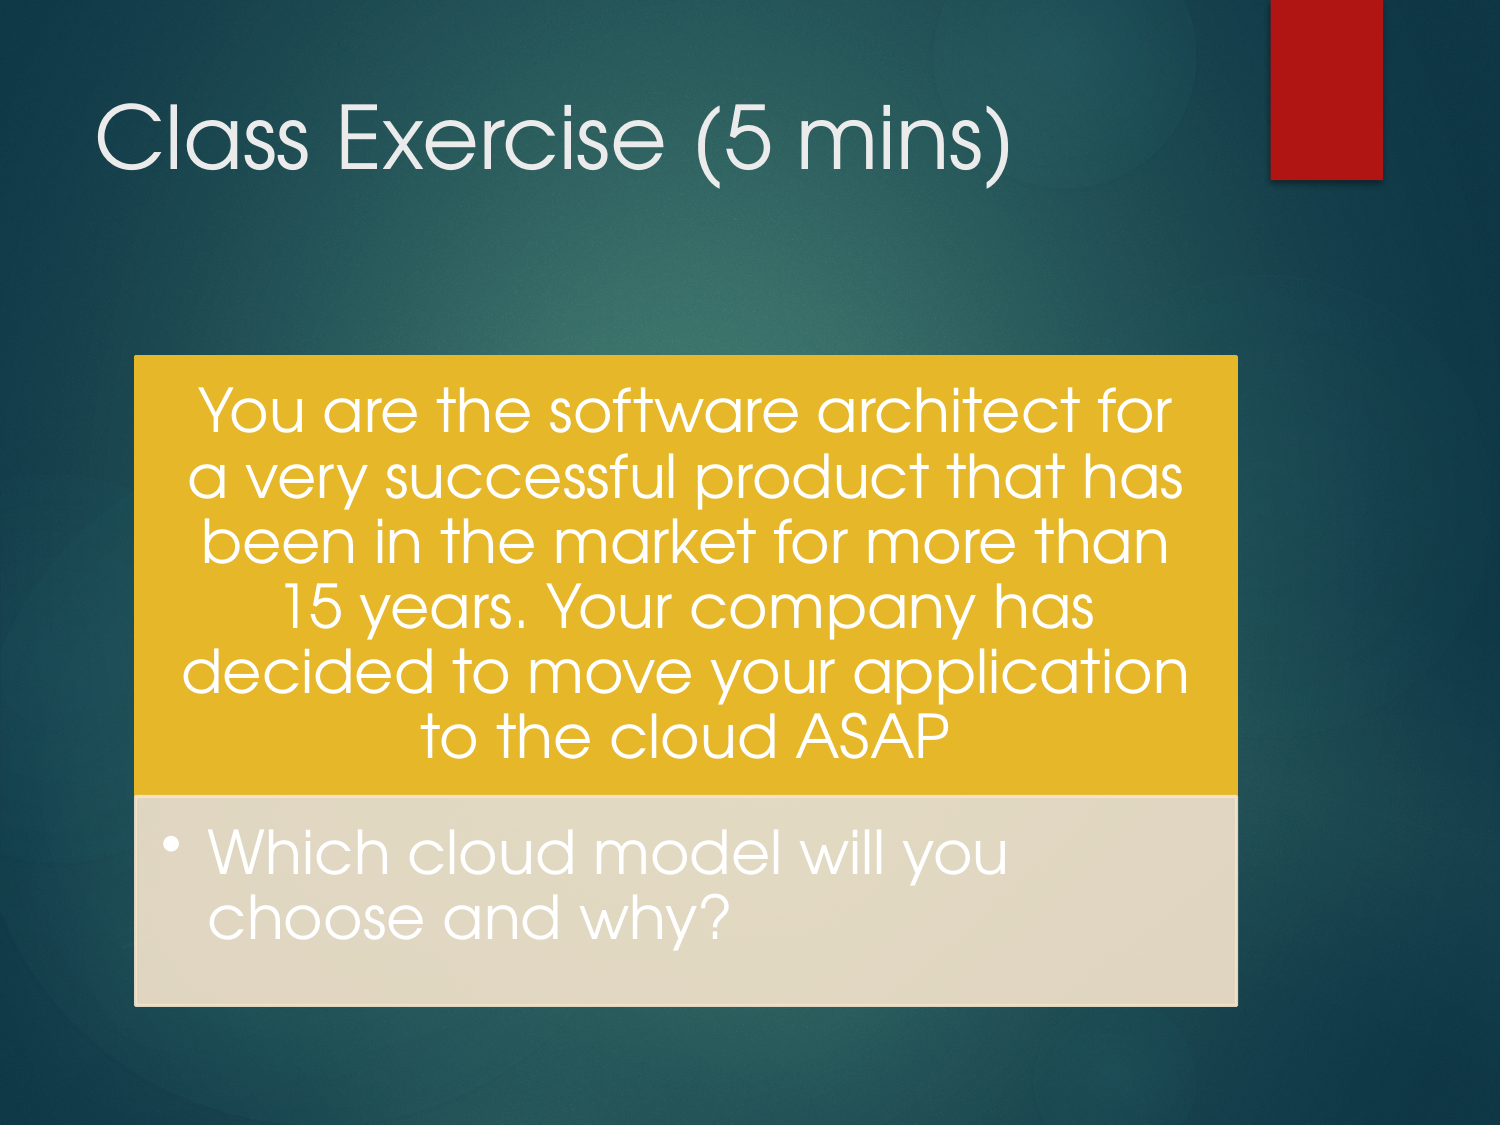

# Class Exercise (5 mins)
You are the software architect for a very successful product that has been in the market for more than 15 years. Your company has decided to move your application to the cloud ASAP
Which cloud model will you choose and why?